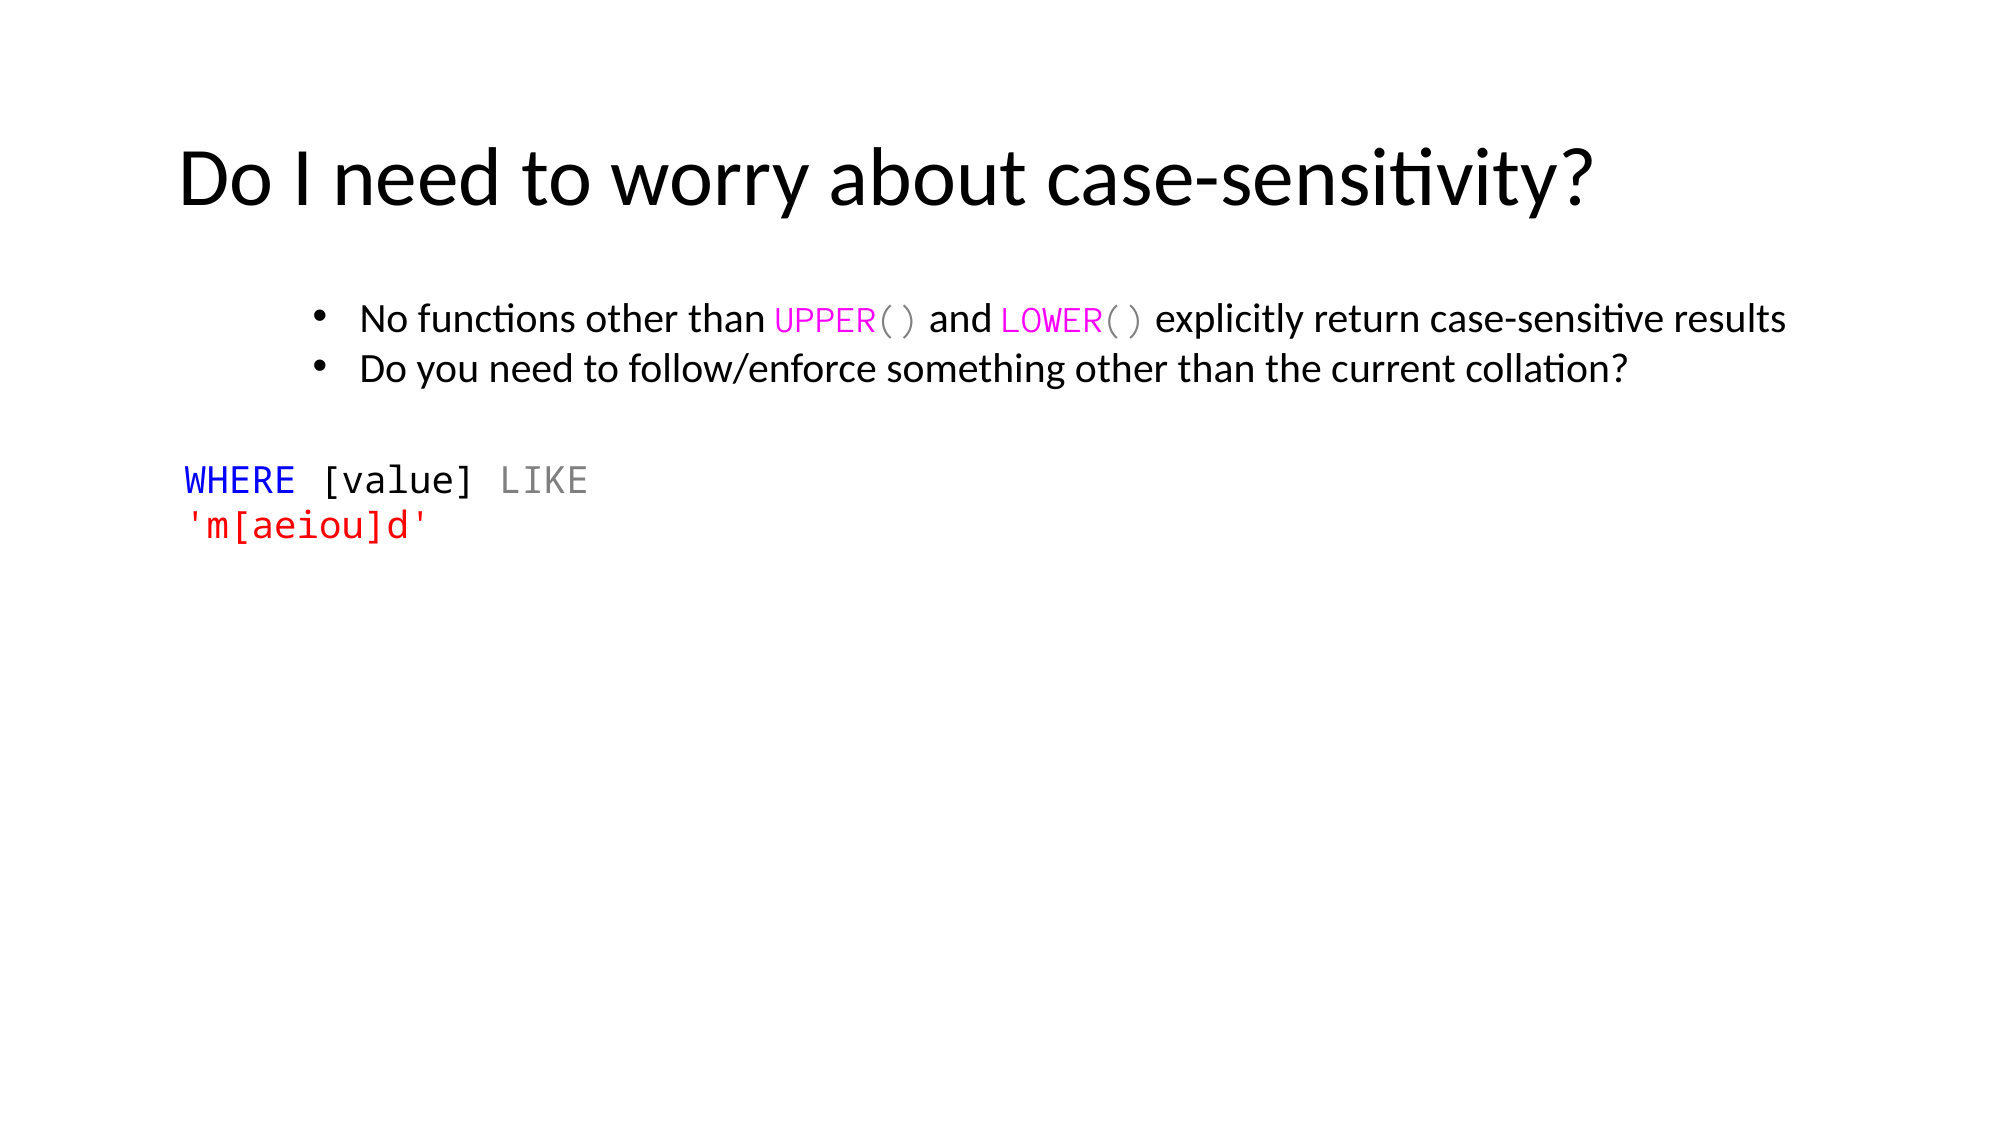

Do I need to worry about case-sensitivity?
No functions other than UPPER() and LOWER() explicitly return case-sensitive results
Do you need to follow/enforce something other than the current collation?
WHERE [value] LIKE 'm[aeiou]d'